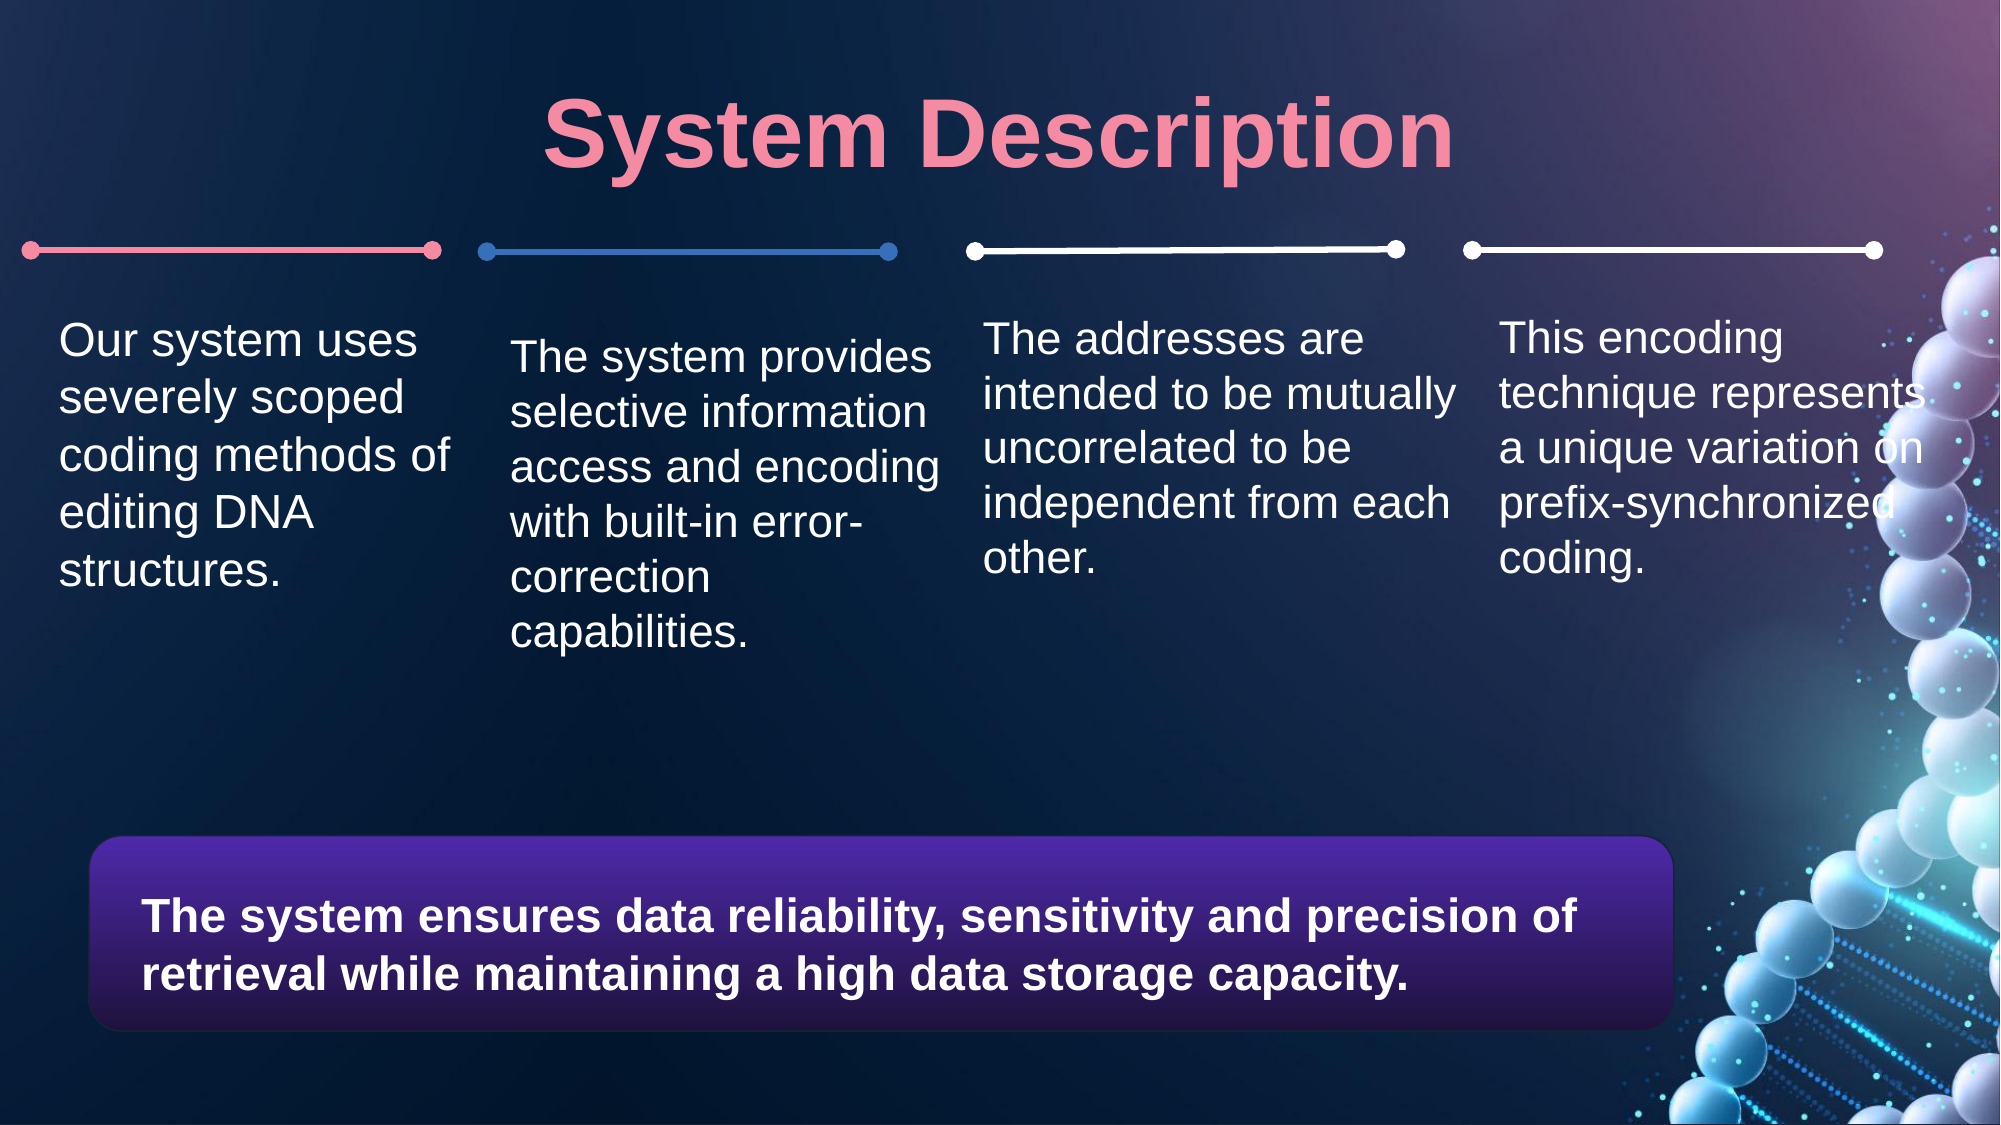

# System Description
This encoding technique represents a unique variation on prefix-synchronized coding.
Our system uses severely scoped coding methods of editing DNA structures.
The addresses are intended to be mutually uncorrelated to be independent from each other.
The system provides selective information access and encoding with built-in error-correction capabilities.

The system ensures data reliability, sensitivity and precision of retrieval while maintaining a high data storage capacity.